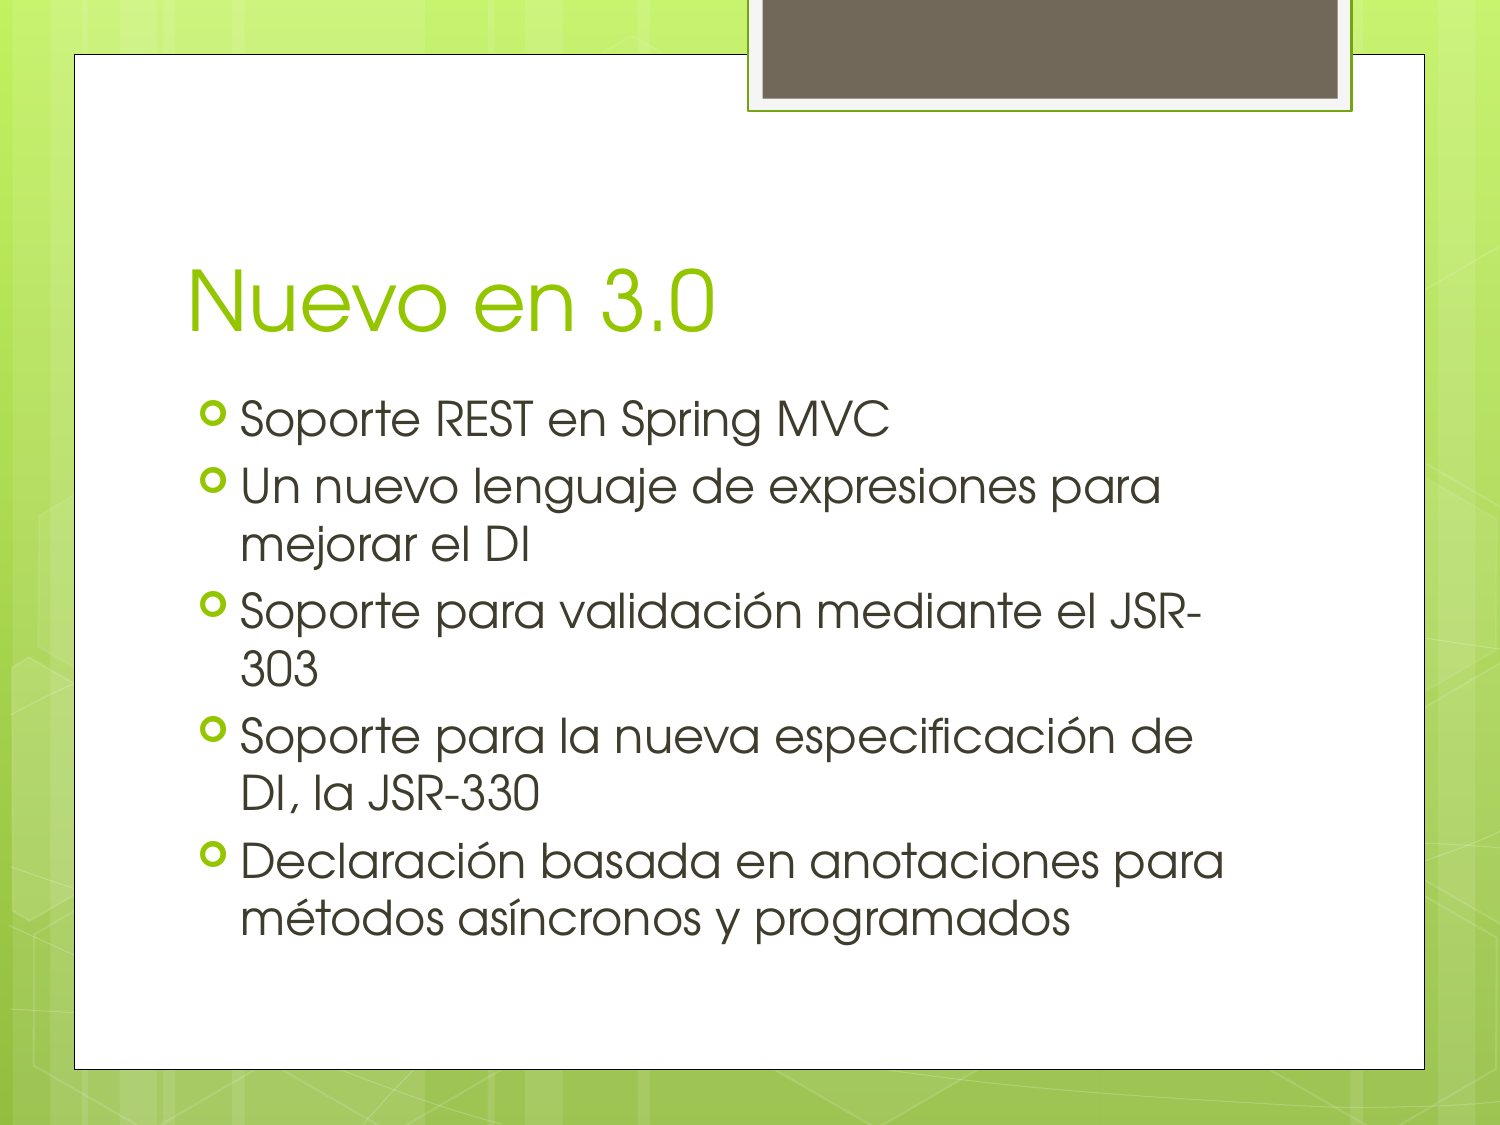

# Nuevo en 3.0
Soporte REST en Spring MVC
Un nuevo lenguaje de expresiones para mejorar el DI
Soporte para validación mediante el JSR-303
Soporte para la nueva especificación de DI, la JSR-330
Declaración basada en anotaciones para métodos asíncronos y programados